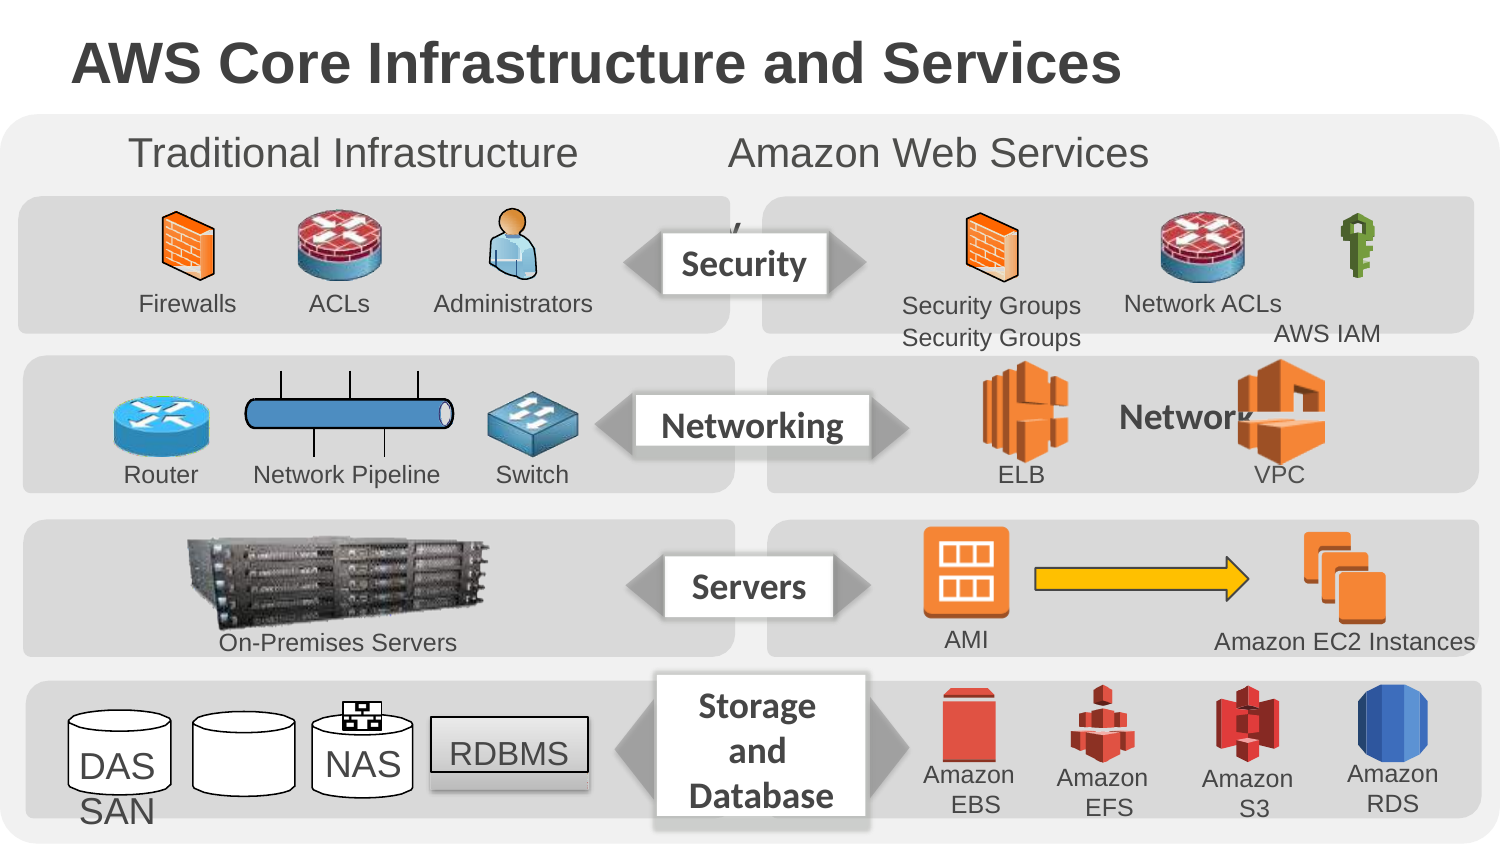

# AWS Core Infrastructure and Services
Traditional Infrastructure	Amazon Web Services
Security	Security

Security

Firewalls
ACLs
Administrators
Security Groups
Security Groups
Network ACLs	AWS IAM
Access Mgmt
NACLs

Network
Network
VPC
Networking

“Public
Switch
Network Pipeline
Router
ELB
”
Provision
EC2 “Classic”

VPC

ELB
O
n-Demand
Servers
AMI
Amazon EC2 Instances
On-Premises Servers
Storage  and  Database

RDBMS
NAS
DAS	SAN
Amazon
Amazon  EBS
Amazon  EFS
Amazon  S3
RDS
12